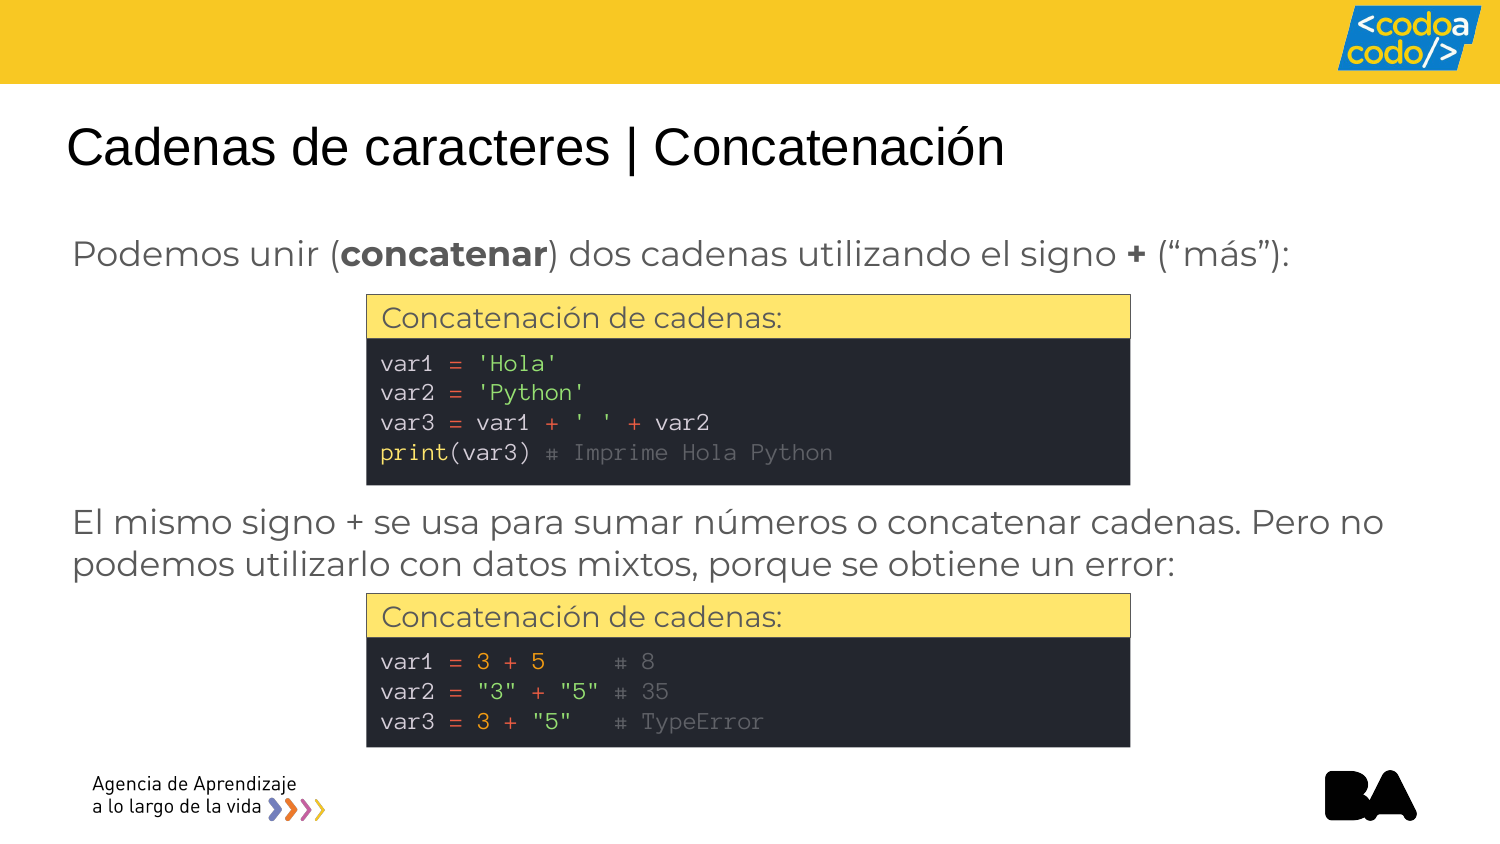

# Cadenas de caracteres | Concatenación
Podemos unir (concatenar) dos cadenas utilizando el signo + (“más”):
Concatenación de cadenas:
var1 = 'Hola'
var2 = 'Python'
var3 = var1 + ' ' + var2
print(var3) # Imprime Hola Python

El mismo signo + se usa para sumar números o concatenar cadenas. Pero no podemos utilizarlo con datos mixtos, porque se obtiene un error:

Concatenación de cadenas:
var1 = 3 + 5     # 8
var2 = "3" + "5" # 35
var3 = 3 + "5"   # TypeError